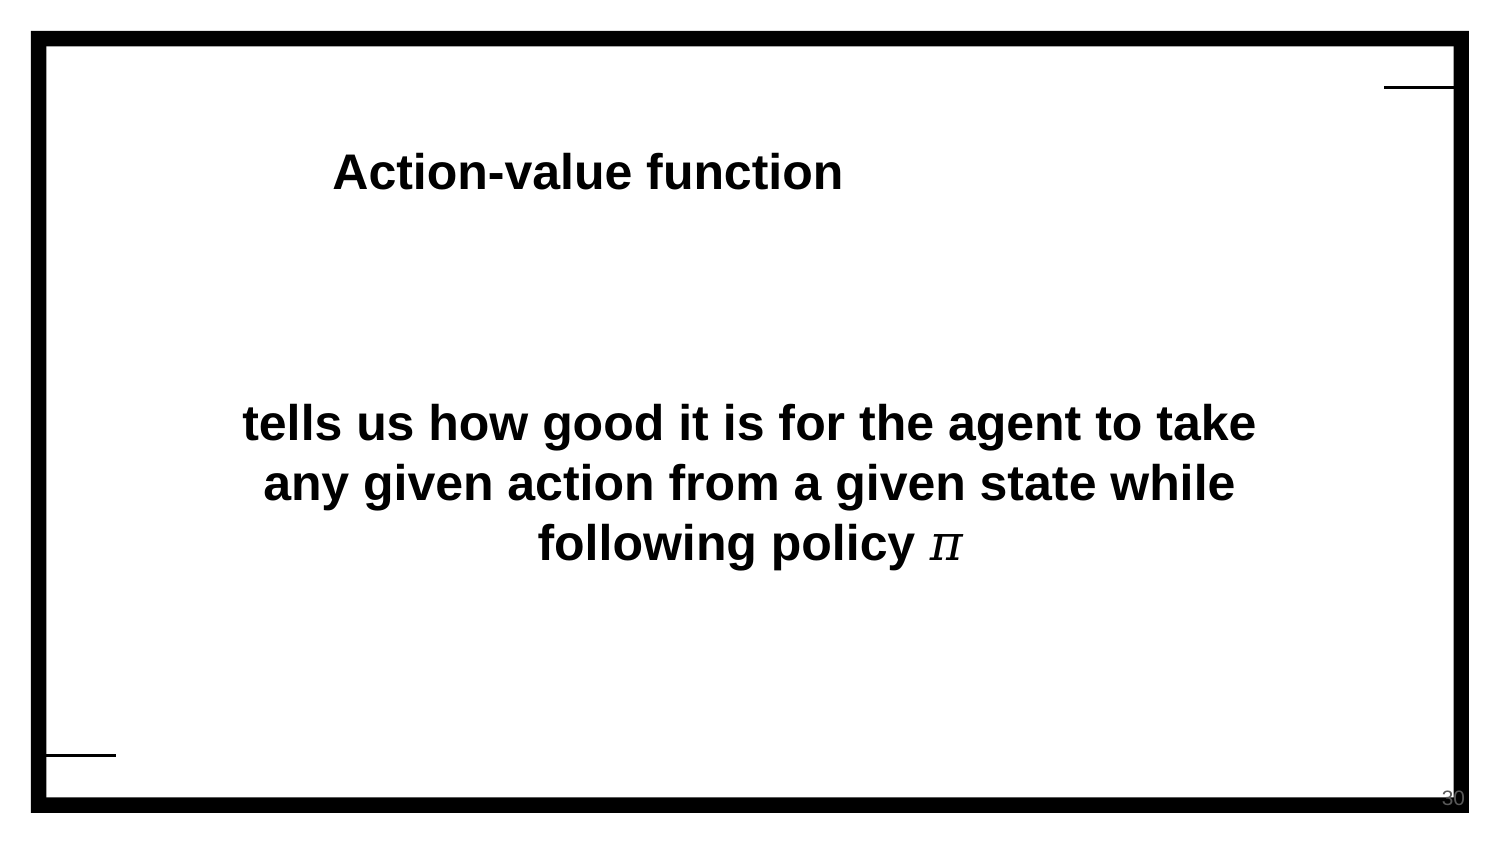

# Action-value function

tells us how good it is for the agent to take any given action from a given state while following policy 𝜋

30